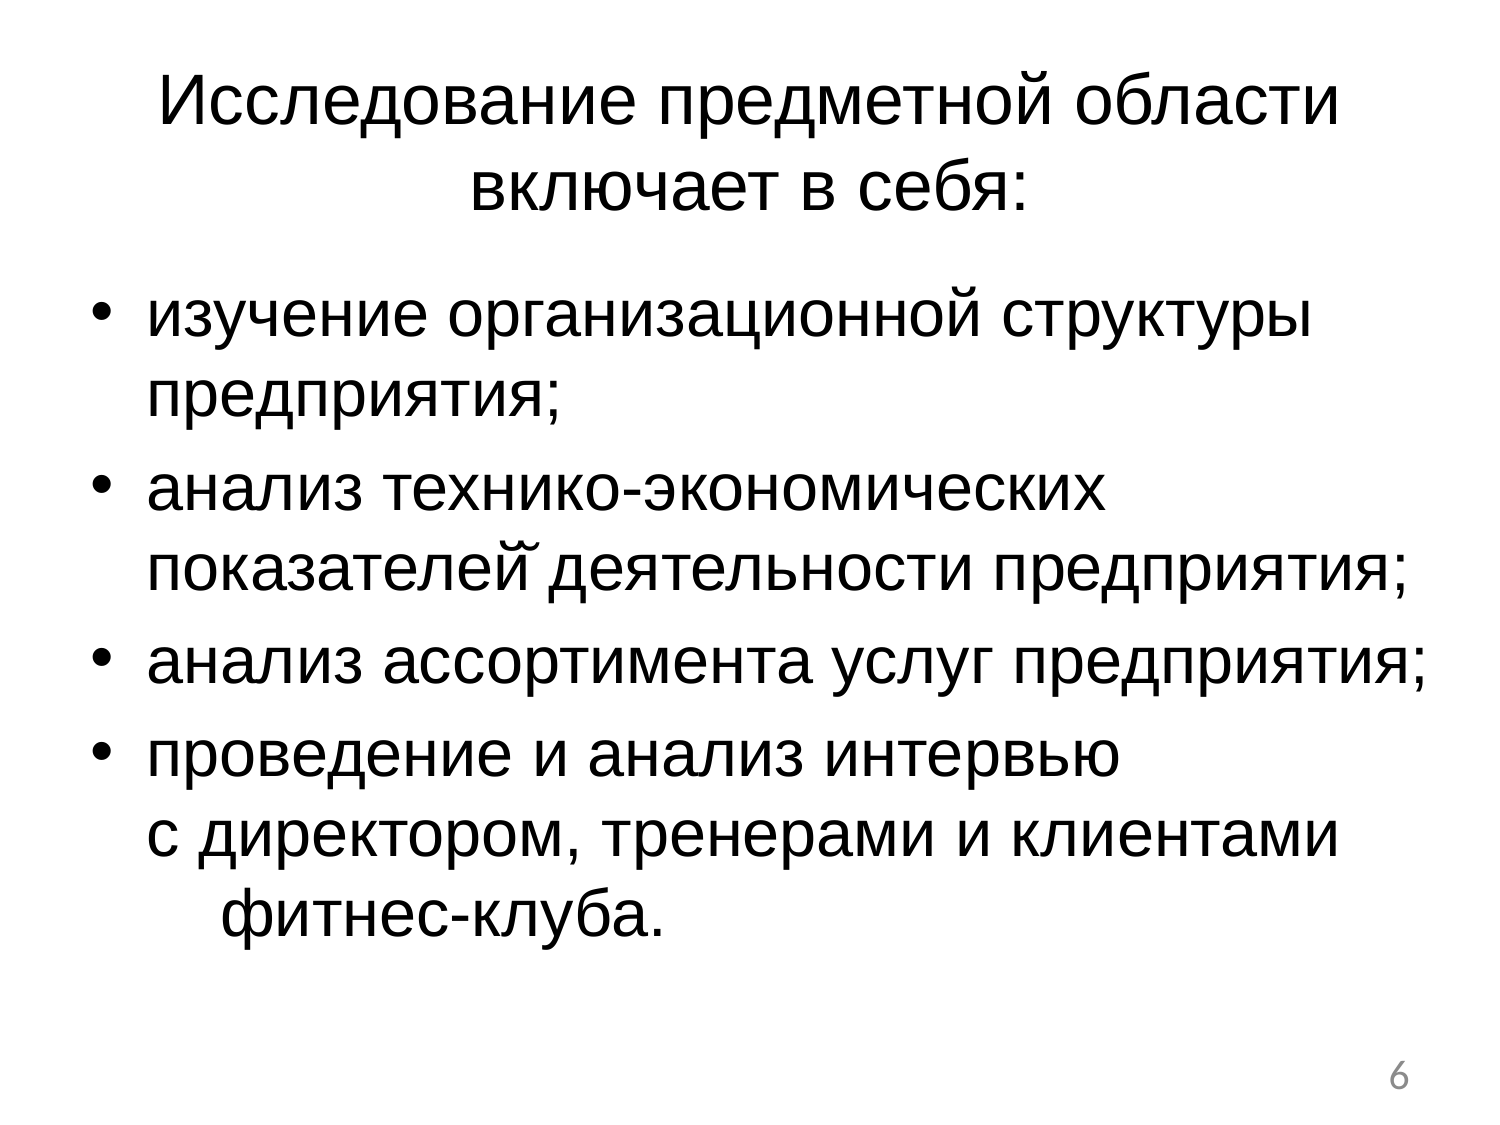

# Исследование предметной области включает в себя:
изучение организационной структуры предприятия;
анализ технико-экономических показателей̆ деятельности предприятия;
анализ ассортимента услуг предприятия;
проведение и анализ интервью                 с директором, тренерами и клиентами          фитнес-клуба.
6